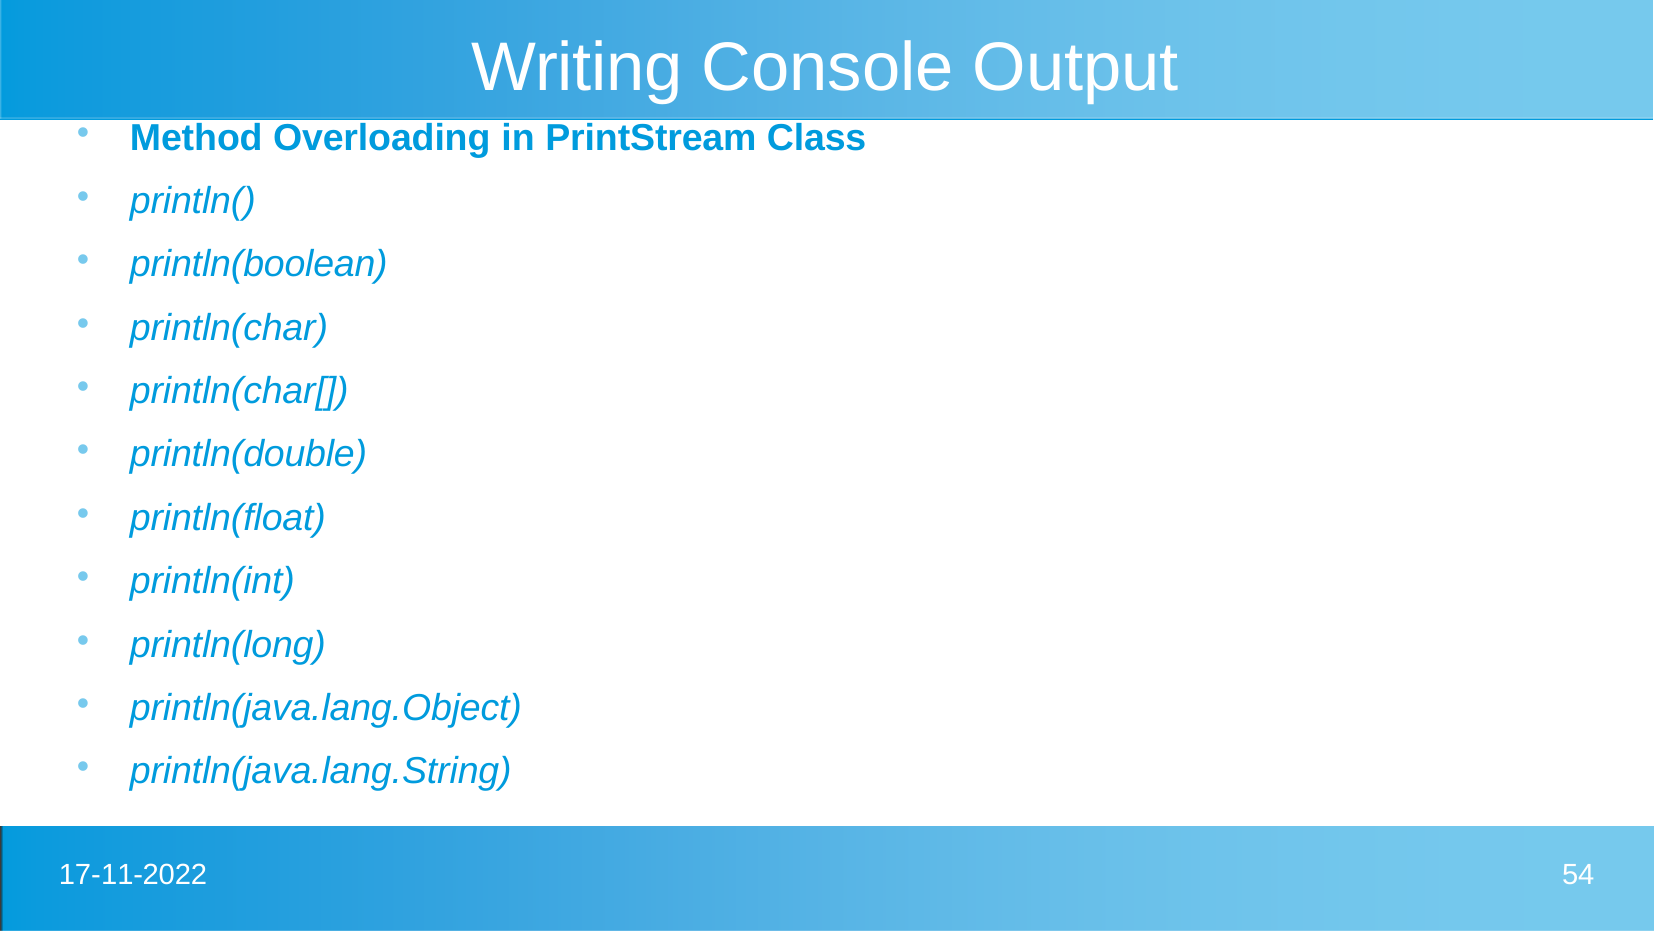

# Writing Console Output
Method Overloading in PrintStream Class
println()
println(boolean)
println(char)
println(char[])
println(double)
println(float)
println(int)
println(long)
println(java.lang.Object)
println(java.lang.String)
17-11-2022
54